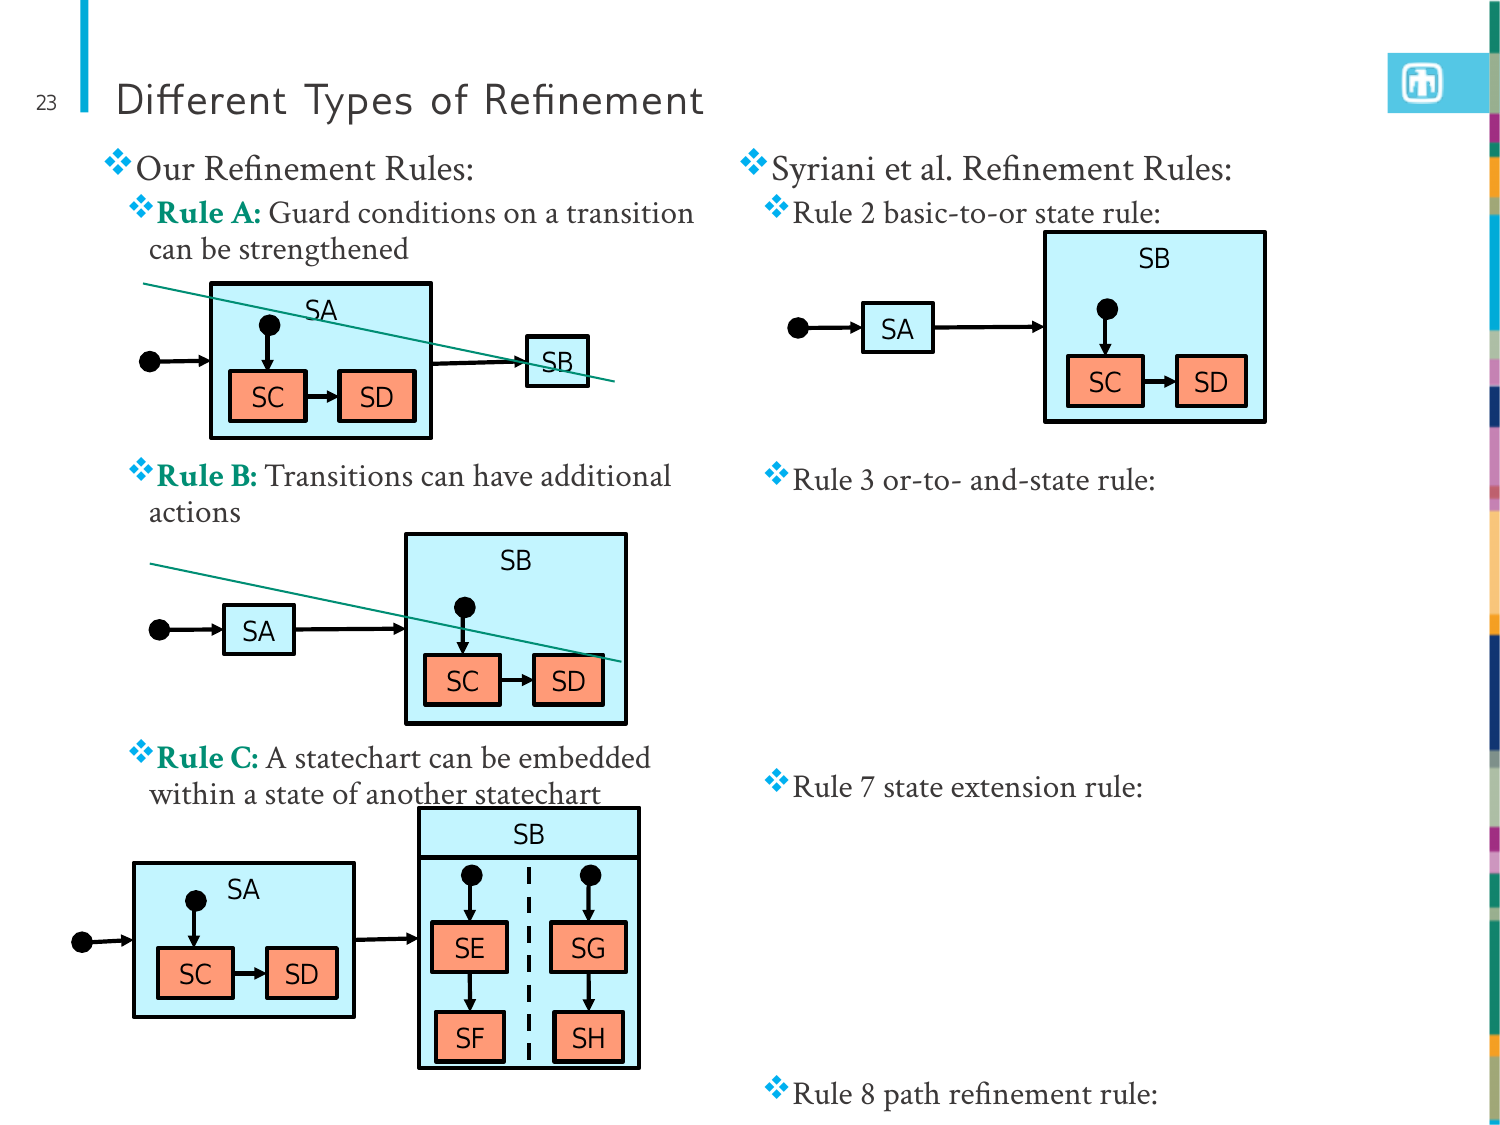

23
# Different Types of Refinement
Our Refinement Rules:
Rule A: Guard conditions on a transition can be strengthened

Rule B: Transitions can have additional actions

Rule C: A statechart can be embedded within a state of another statechart

Syriani et al. Refinement Rules:
Rule 2 basic-to-or state rule:

Rule 3 or-to- and-state rule:

Rule 7 state extension rule:

Rule 8 path refinement rule:
SB

SA

SA

SB

SC
SD

SC
SD
SB

SA

SC
SD
SB

SA

SE
SF

SG
SH

SC
SD